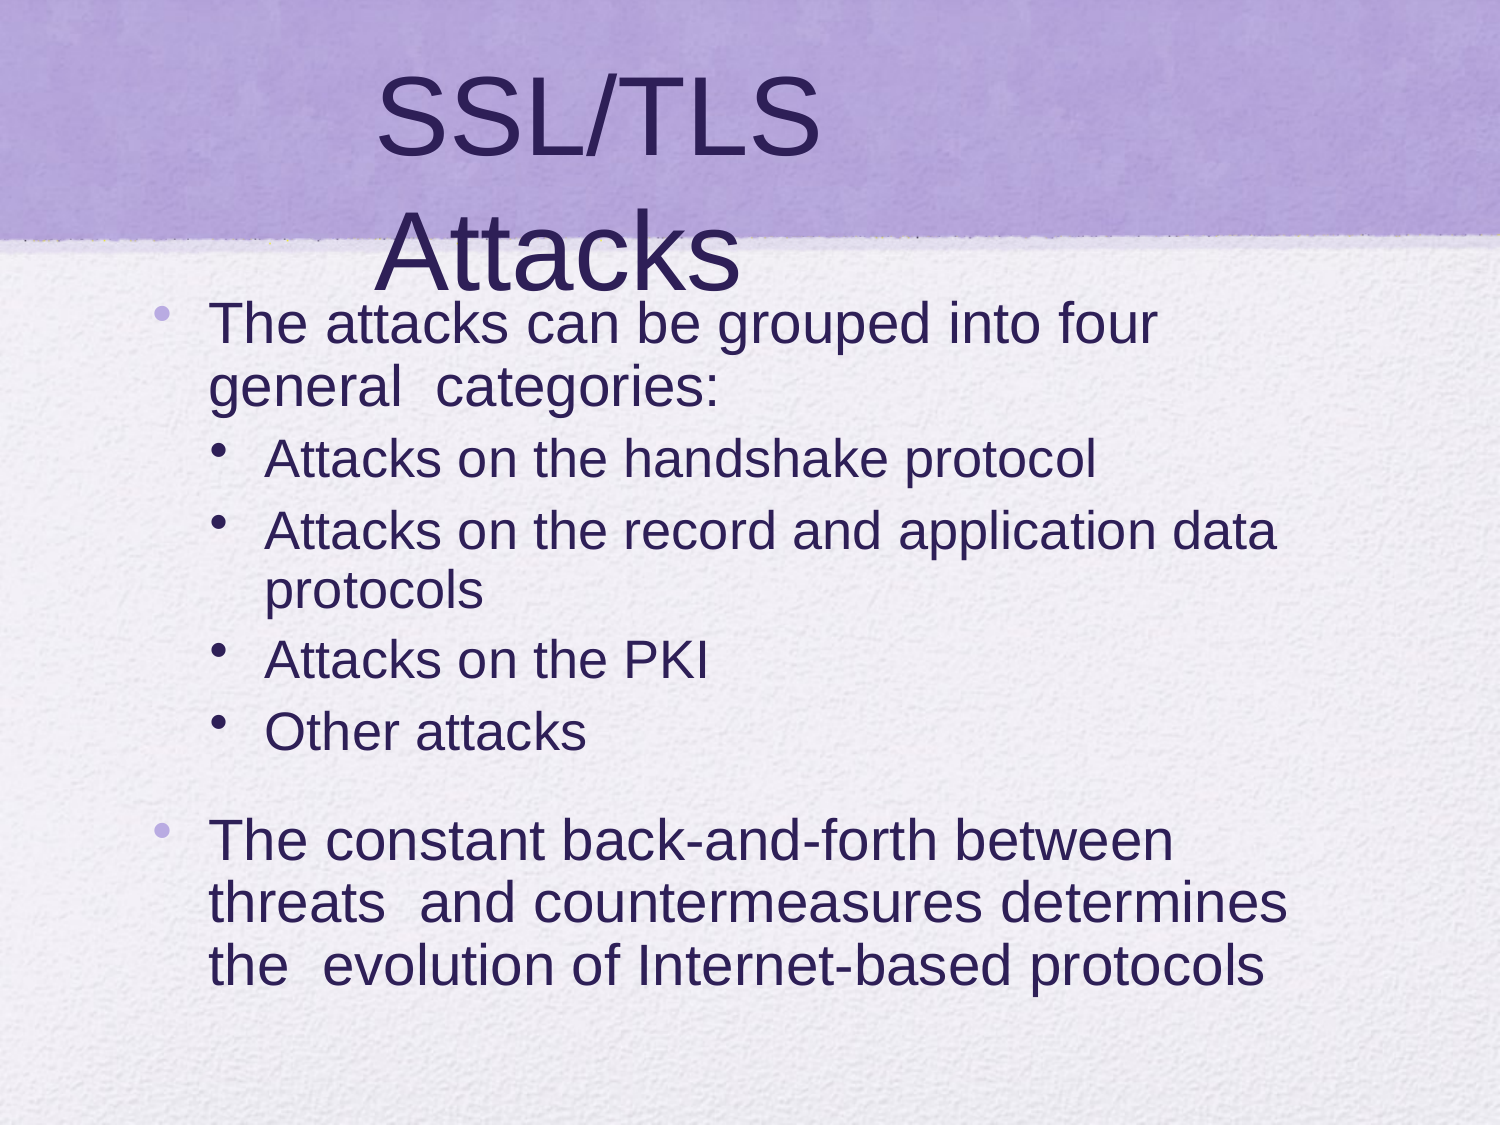

# SSL/TLS Attacks
The attacks can be grouped into four general  categories:
Attacks on the handshake protocol
Attacks on the record and application data  protocols
Attacks on the PKI
Other attacks

The constant back-and-forth between threats  and countermeasures determines the  evolution of Internet-based protocols